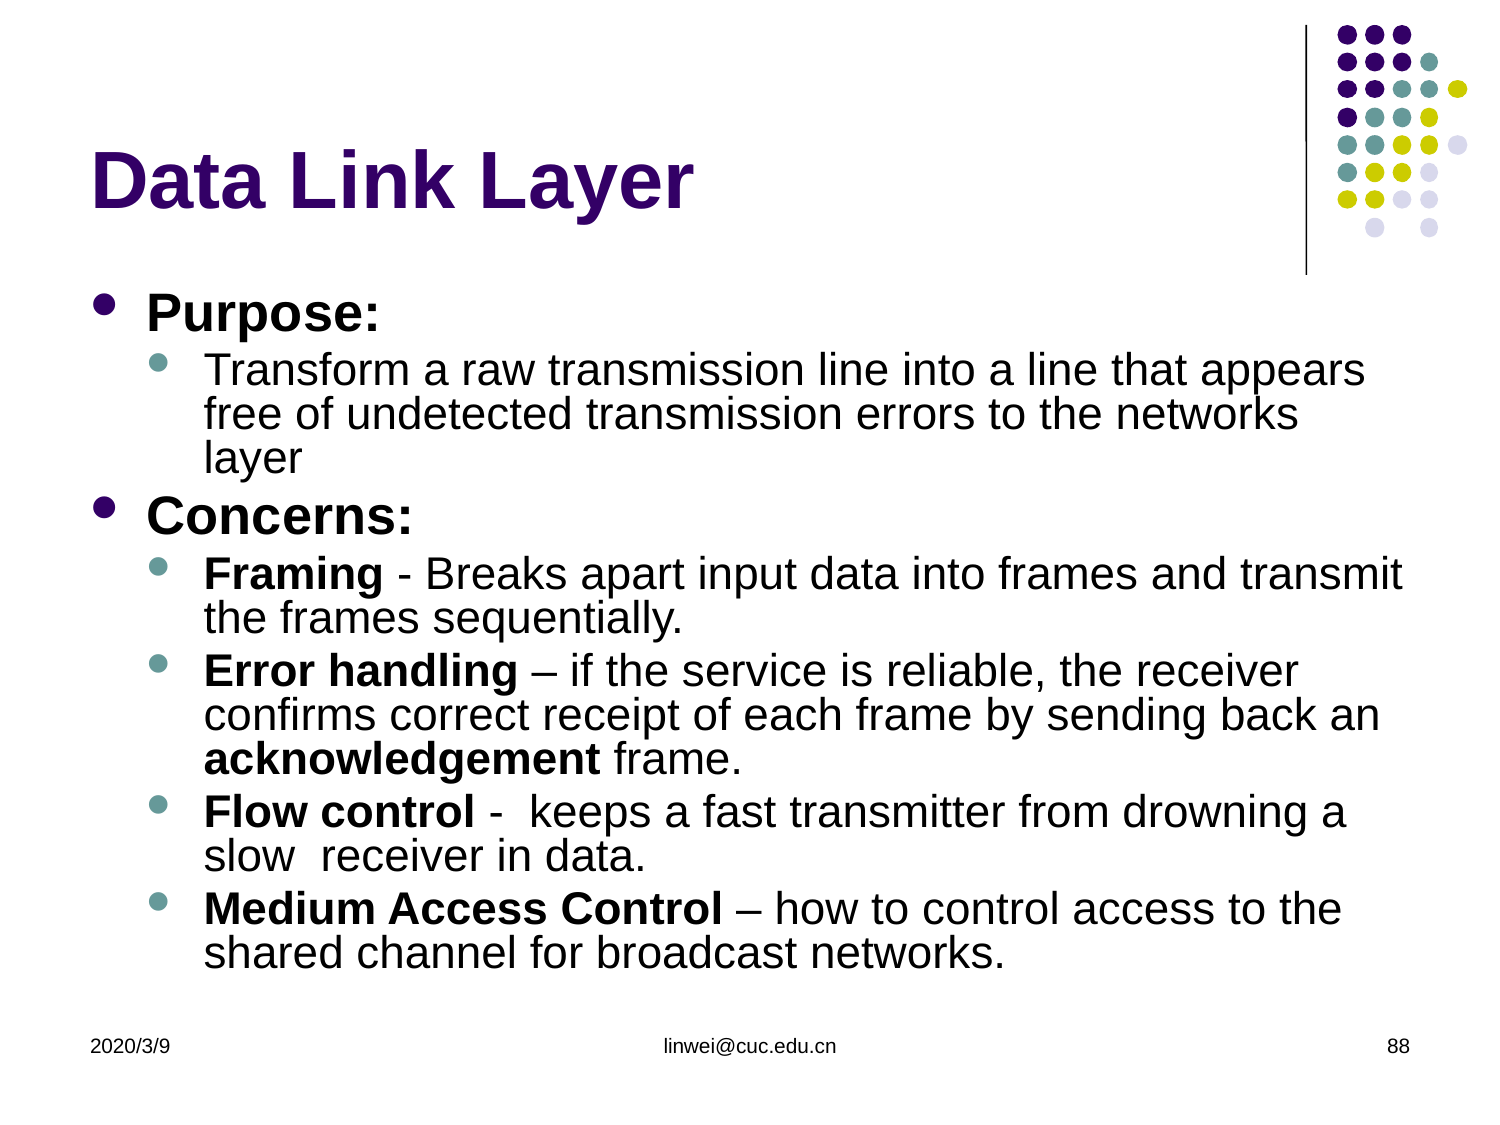

# Data Link Layer
Purpose:
Transform a raw transmission line into a line that appears free of undetected transmission errors to the networks layer
Concerns:
Framing - Breaks apart input data into frames and transmit the frames sequentially.
Error handling – if the service is reliable, the receiver confirms correct receipt of each frame by sending back an acknowledgement frame.
Flow control -  keeps a fast transmitter from drowning a slow  receiver in data.
Medium Access Control – how to control access to the shared channel for broadcast networks.

2020/3/9
linwei@cuc.edu.cn
88